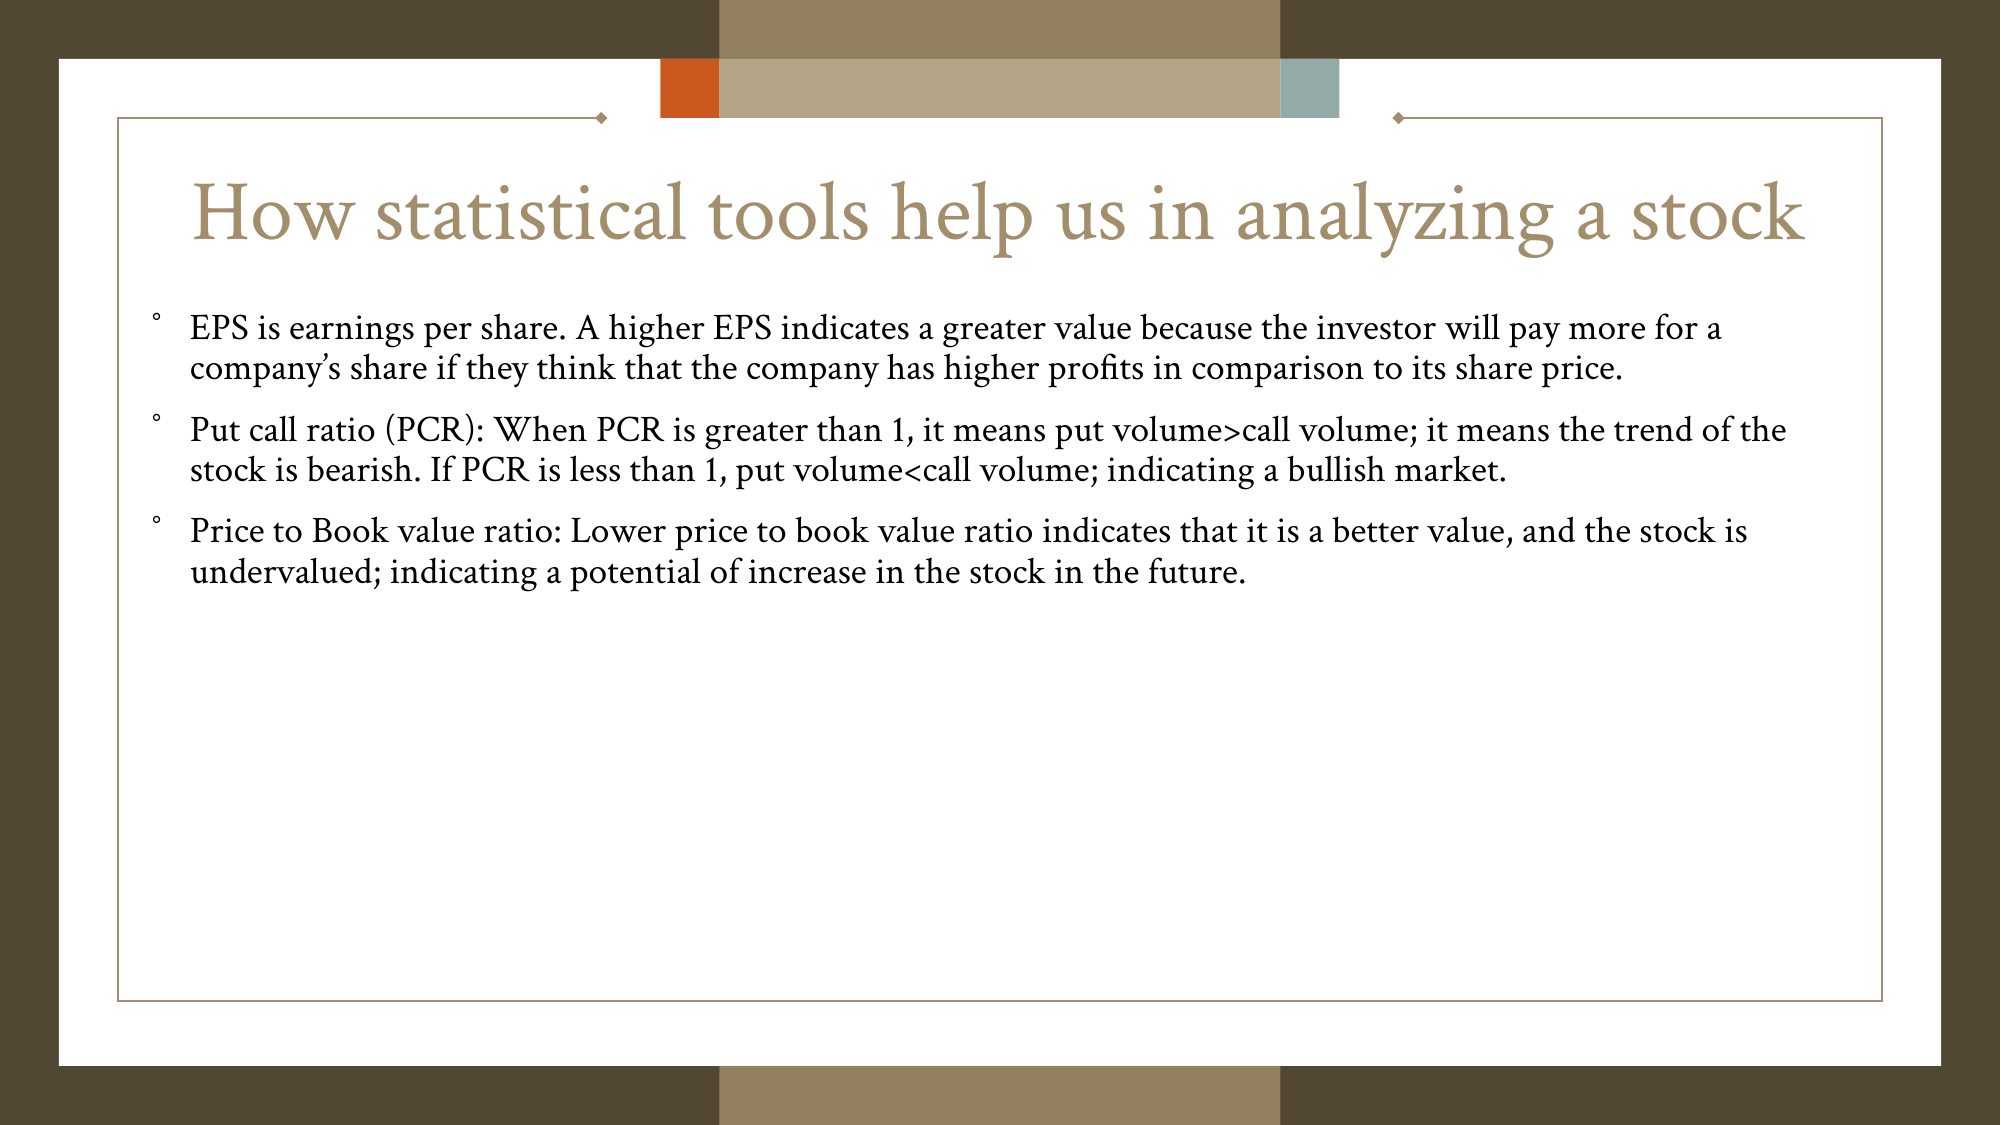

# How statistical tools help us in analyzing a stock
EPS is earnings per share. A higher EPS indicates a greater value because the investor will pay more for a company’s share if they think that the company has higher profits in comparison to its share price.
Put call ratio (PCR): When PCR is greater than 1, it means put volume>call volume; it means the trend of the stock is bearish. If PCR is less than 1, put volume<call volume; indicating a bullish market.
Price to Book value ratio: Lower price to book value ratio indicates that it is a better value, and the stock is undervalued; indicating a potential of increase in the stock in the future.